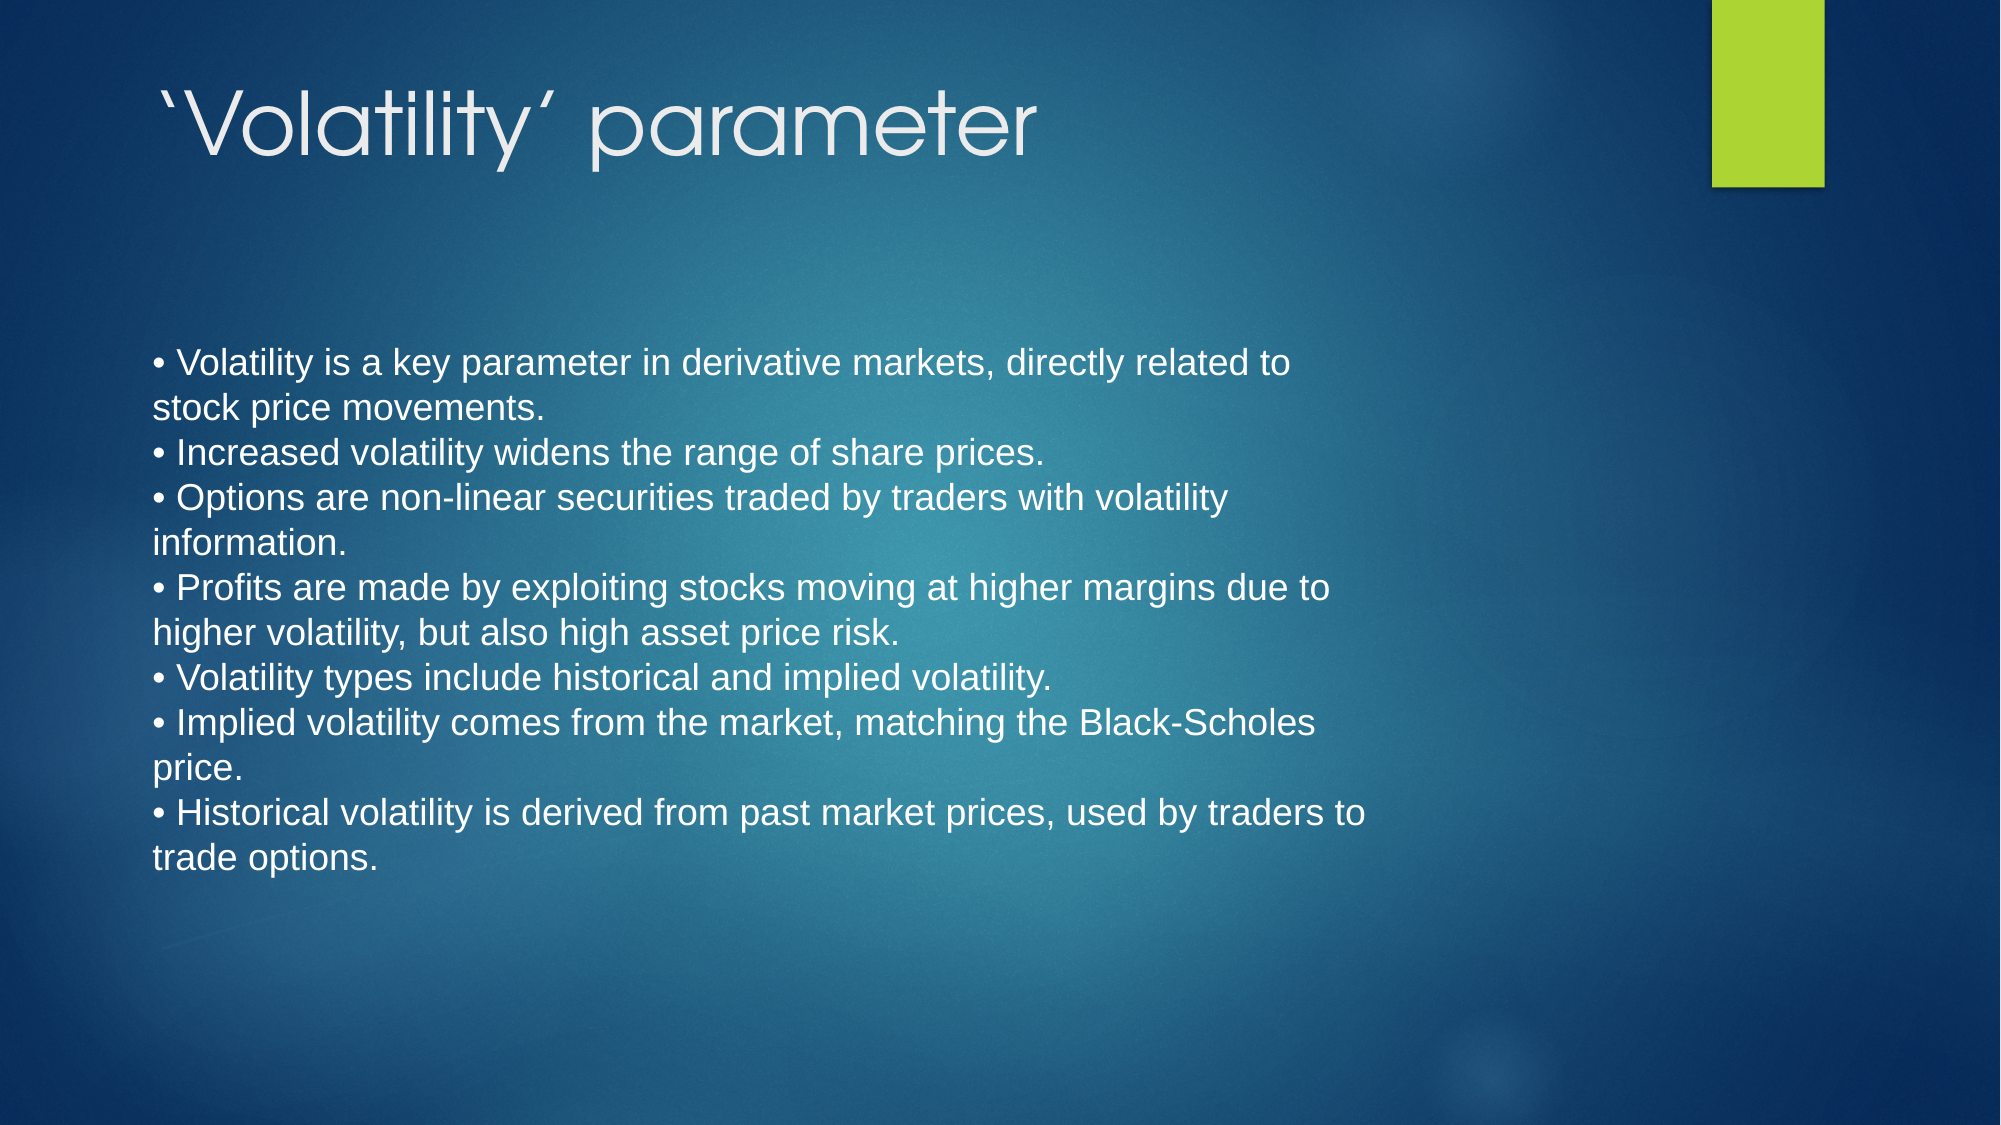

# ‘Volatility’ parameter
• Volatility is a key parameter in derivative markets, directly related to stock price movements.
• Increased volatility widens the range of share prices.
• Options are non-linear securities traded by traders with volatility information.
• Profits are made by exploiting stocks moving at higher margins due to higher volatility, but also high asset price risk.
• Volatility types include historical and implied volatility.
• Implied volatility comes from the market, matching the Black-Scholes price.
• Historical volatility is derived from past market prices, used by traders to trade options.